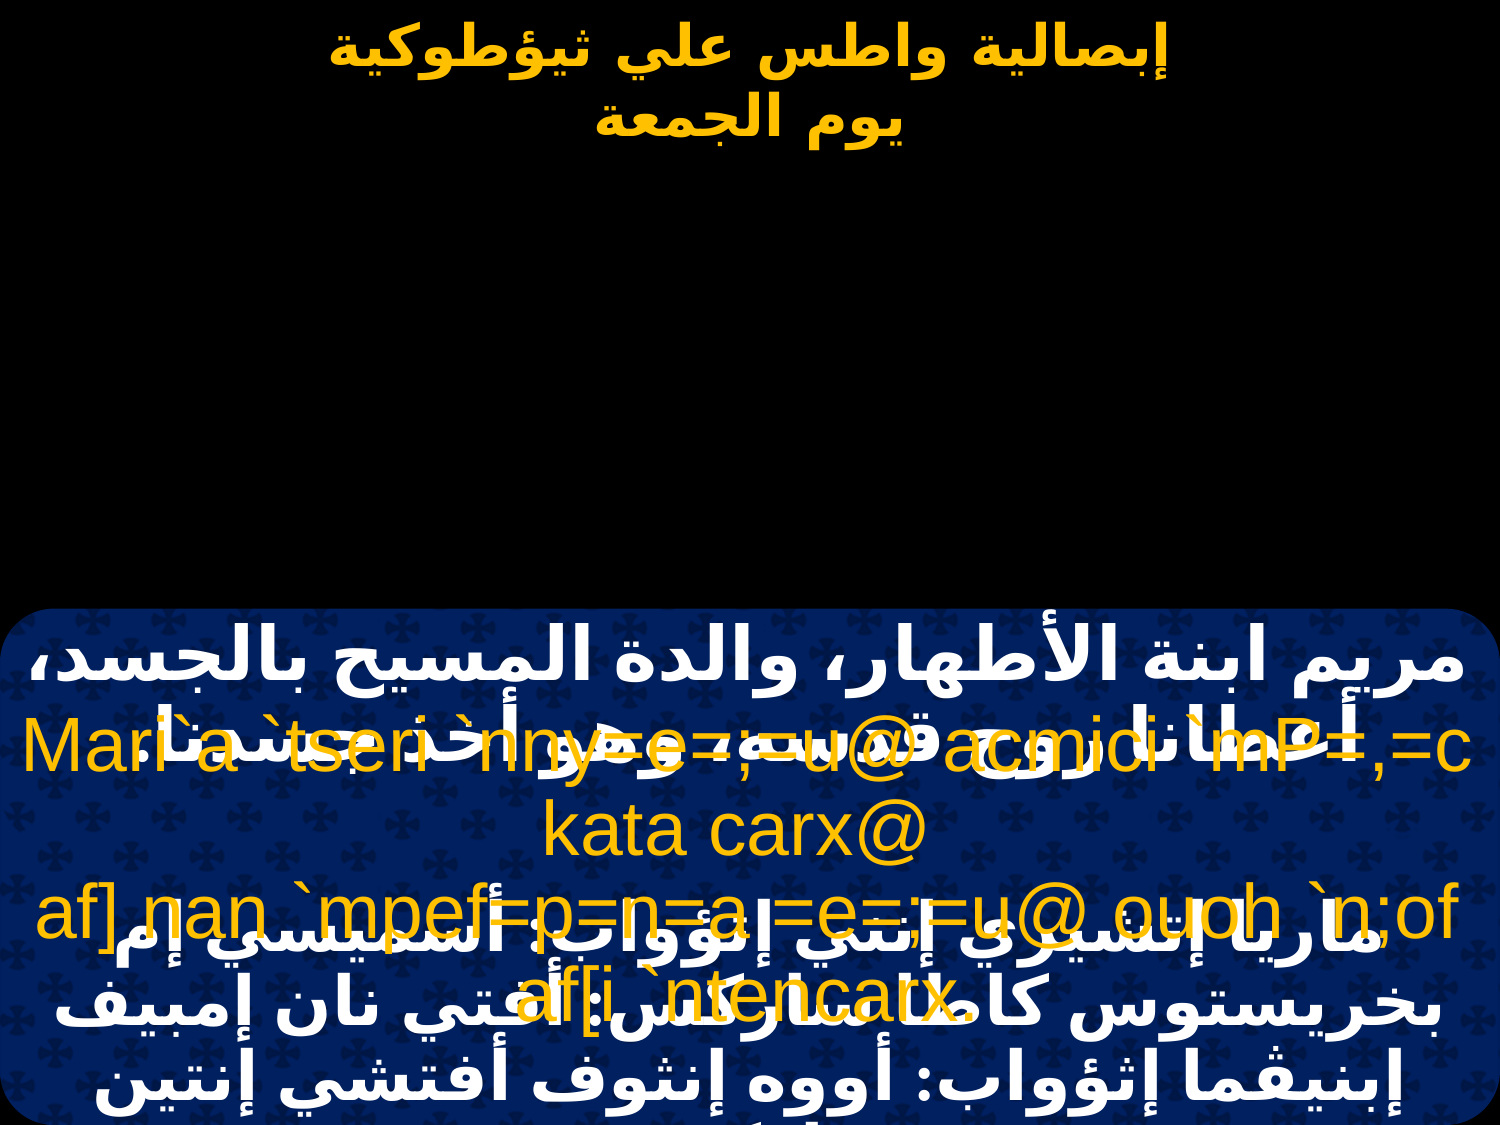

#
مريم ابنة الأطهار، والدة المسيح بالجسد، أعطانا روح قدسه، وهو أخذ جسدنا.
Mari`a `tseri `nny=e=;=u@ acmici `mP=,=c kata carx@
af] nan `mpef=p=n=a =e=;=u@ ouoh `n;of af[i `ntencarx.
ماريا إتشيري إنني إثؤواب: أسميسي إم بخريستوس كاطا ساركس: أفتي نان إمبيف إبنيڤما إثؤواب: أووه إنثوف أفتشي إنتين ساركس.